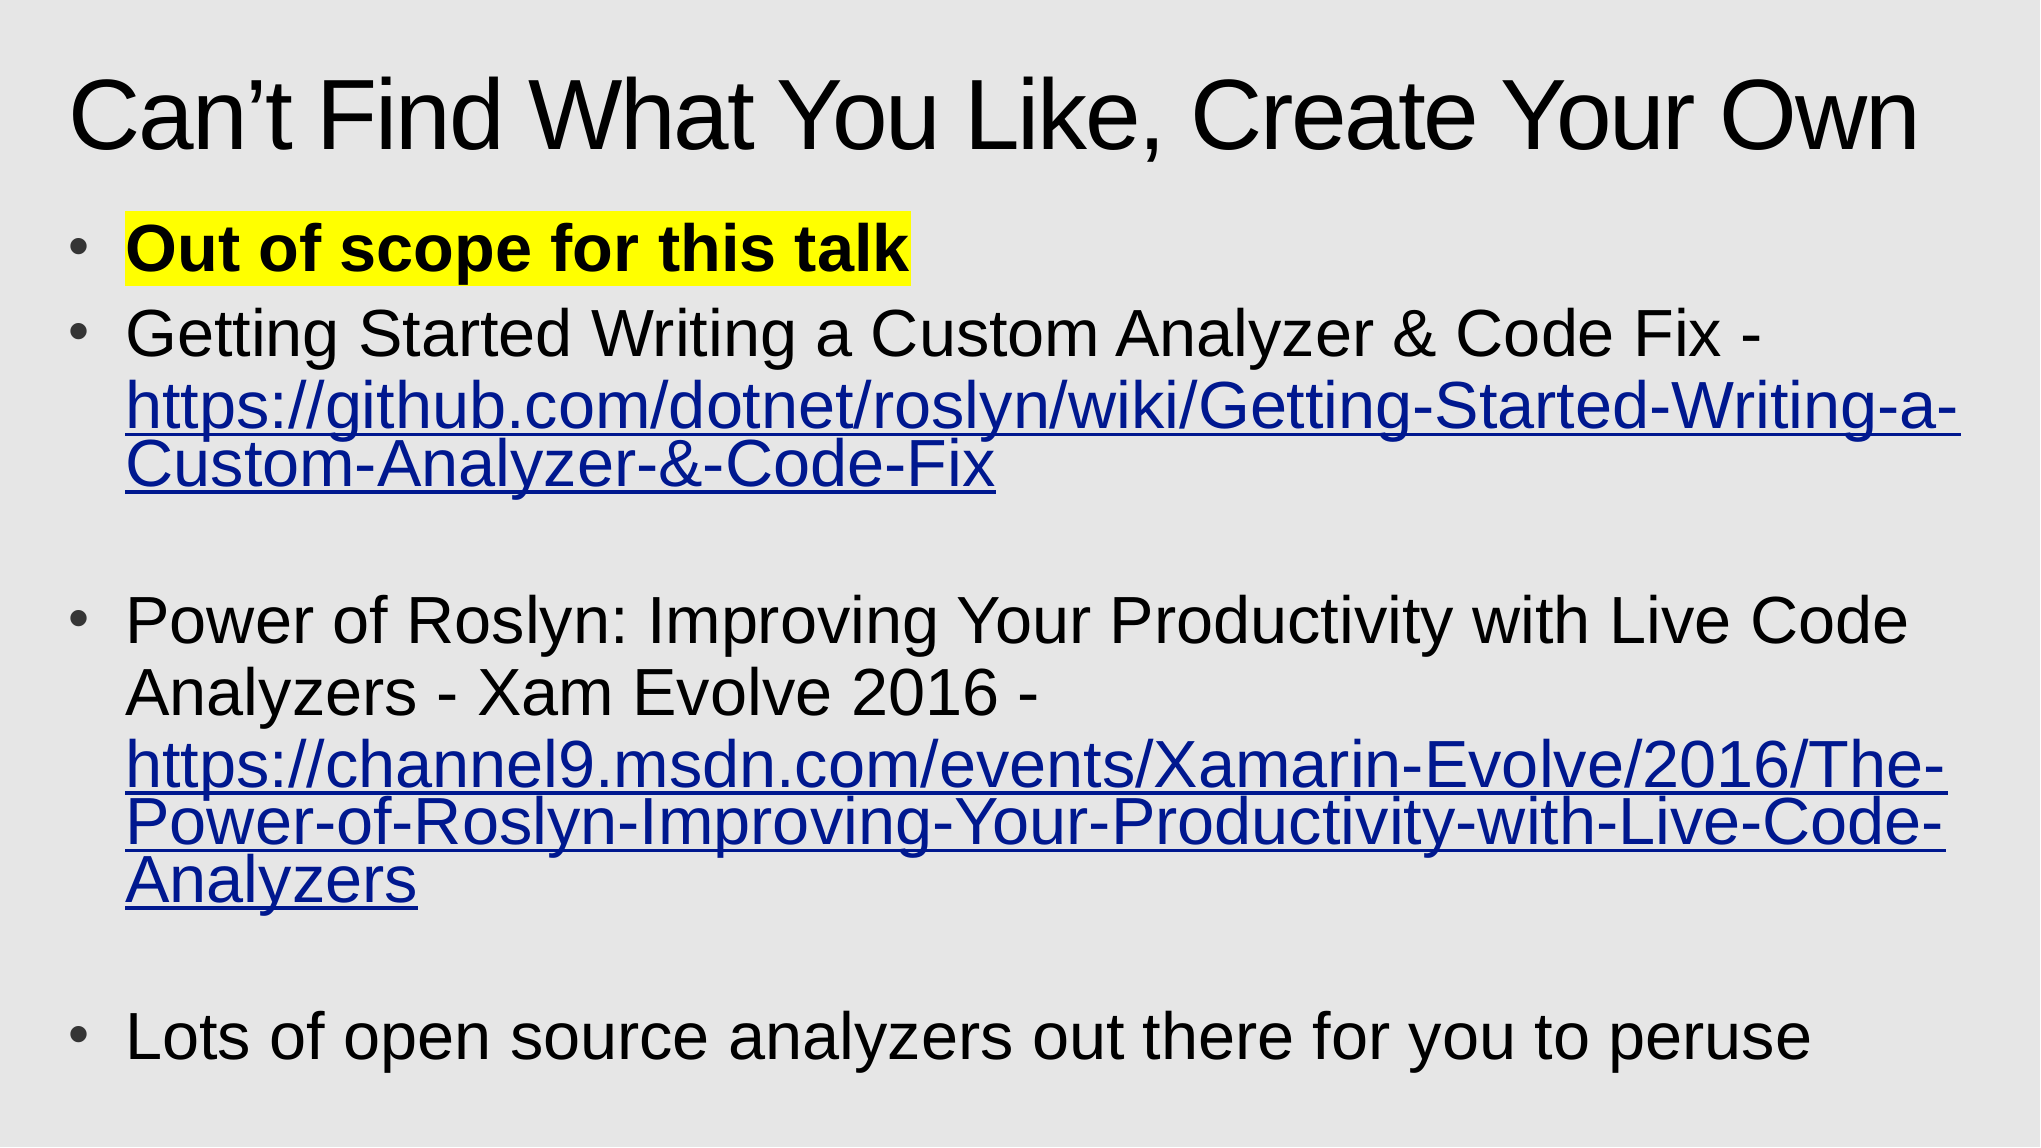

# Can’t Find What You Like, Create Your Own
Out of scope for this talk
Getting Started Writing a Custom Analyzer & Code Fix - https://github.com/dotnet/roslyn/wiki/Getting-Started-Writing-a-Custom-Analyzer-&-Code-Fix
Power of Roslyn: Improving Your Productivity with Live Code Analyzers - Xam Evolve 2016 - https://channel9.msdn.com/events/Xamarin-Evolve/2016/The-Power-of-Roslyn-Improving-Your-Productivity-with-Live-Code-Analyzers
Lots of open source analyzers out there for you to peruse